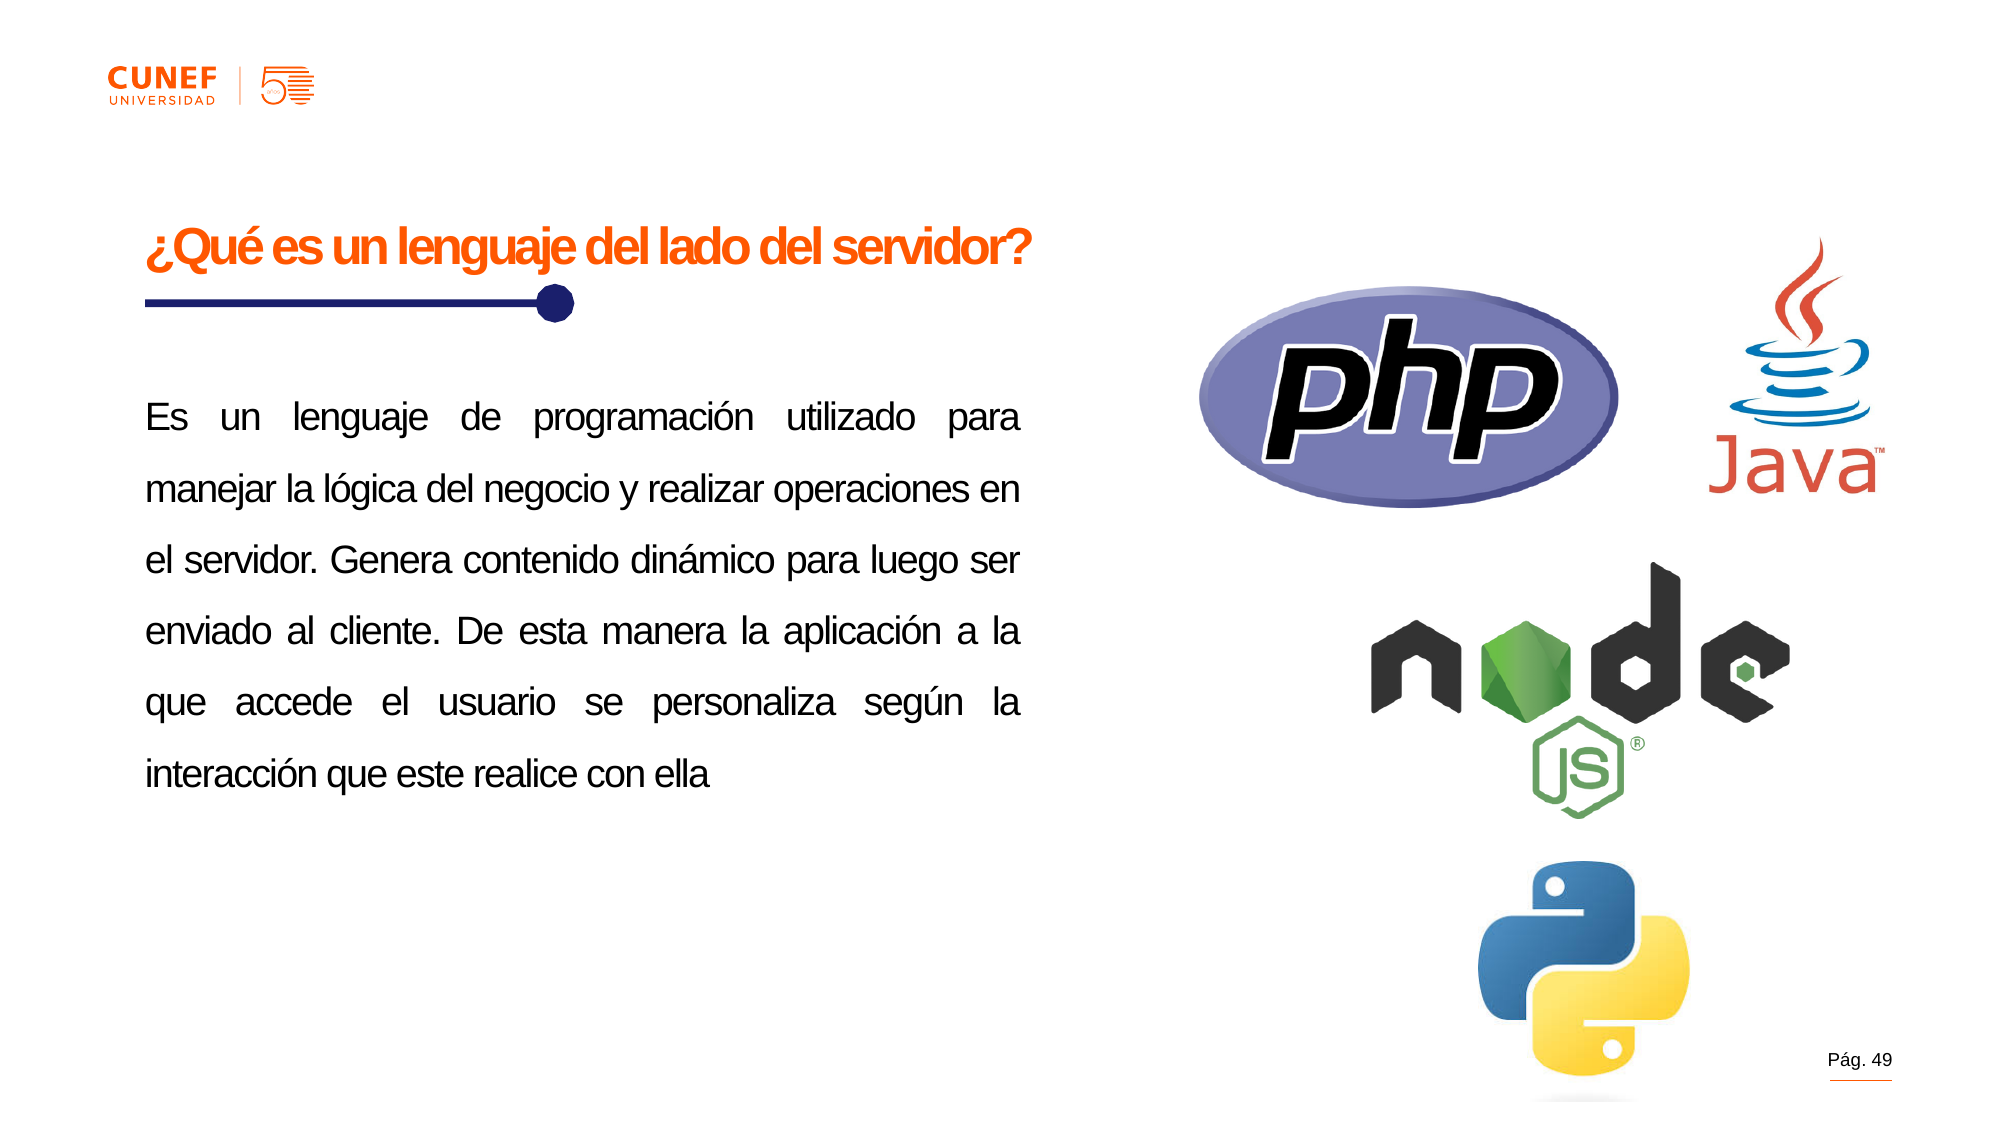

¿Qué es un lenguaje del lado del servidor?

Es un lenguaje de programación utilizado para manejar la lógica del negocio y realizar operaciones en el servidor. Genera contenido dinámico para luego ser enviado al cliente. De esta manera la aplicación a la que accede el usuario se personaliza según la interacción que este realice con ella